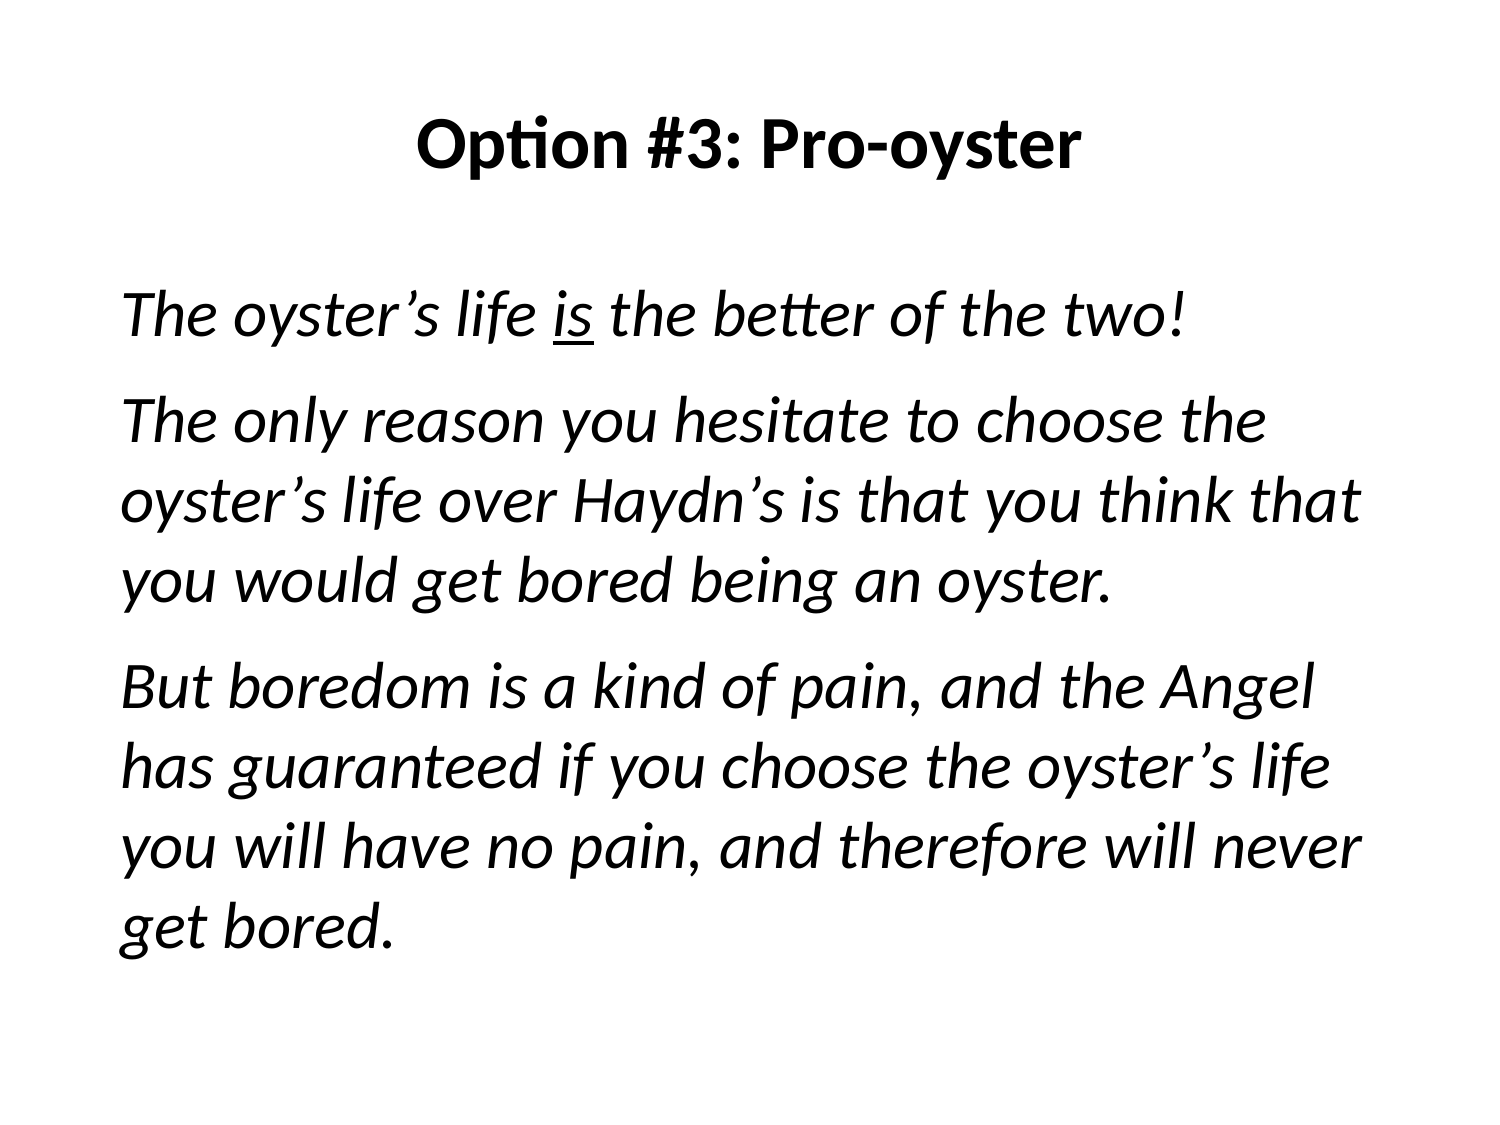

# Option #3: Pro-oyster
The oyster’s life is the better of the two!
The only reason you hesitate to choose the oyster’s life over Haydn’s is that you think that you would get bored being an oyster.
But boredom is a kind of pain, and the Angel has guaranteed if you choose the oyster’s life you will have no pain, and therefore will never get bored.